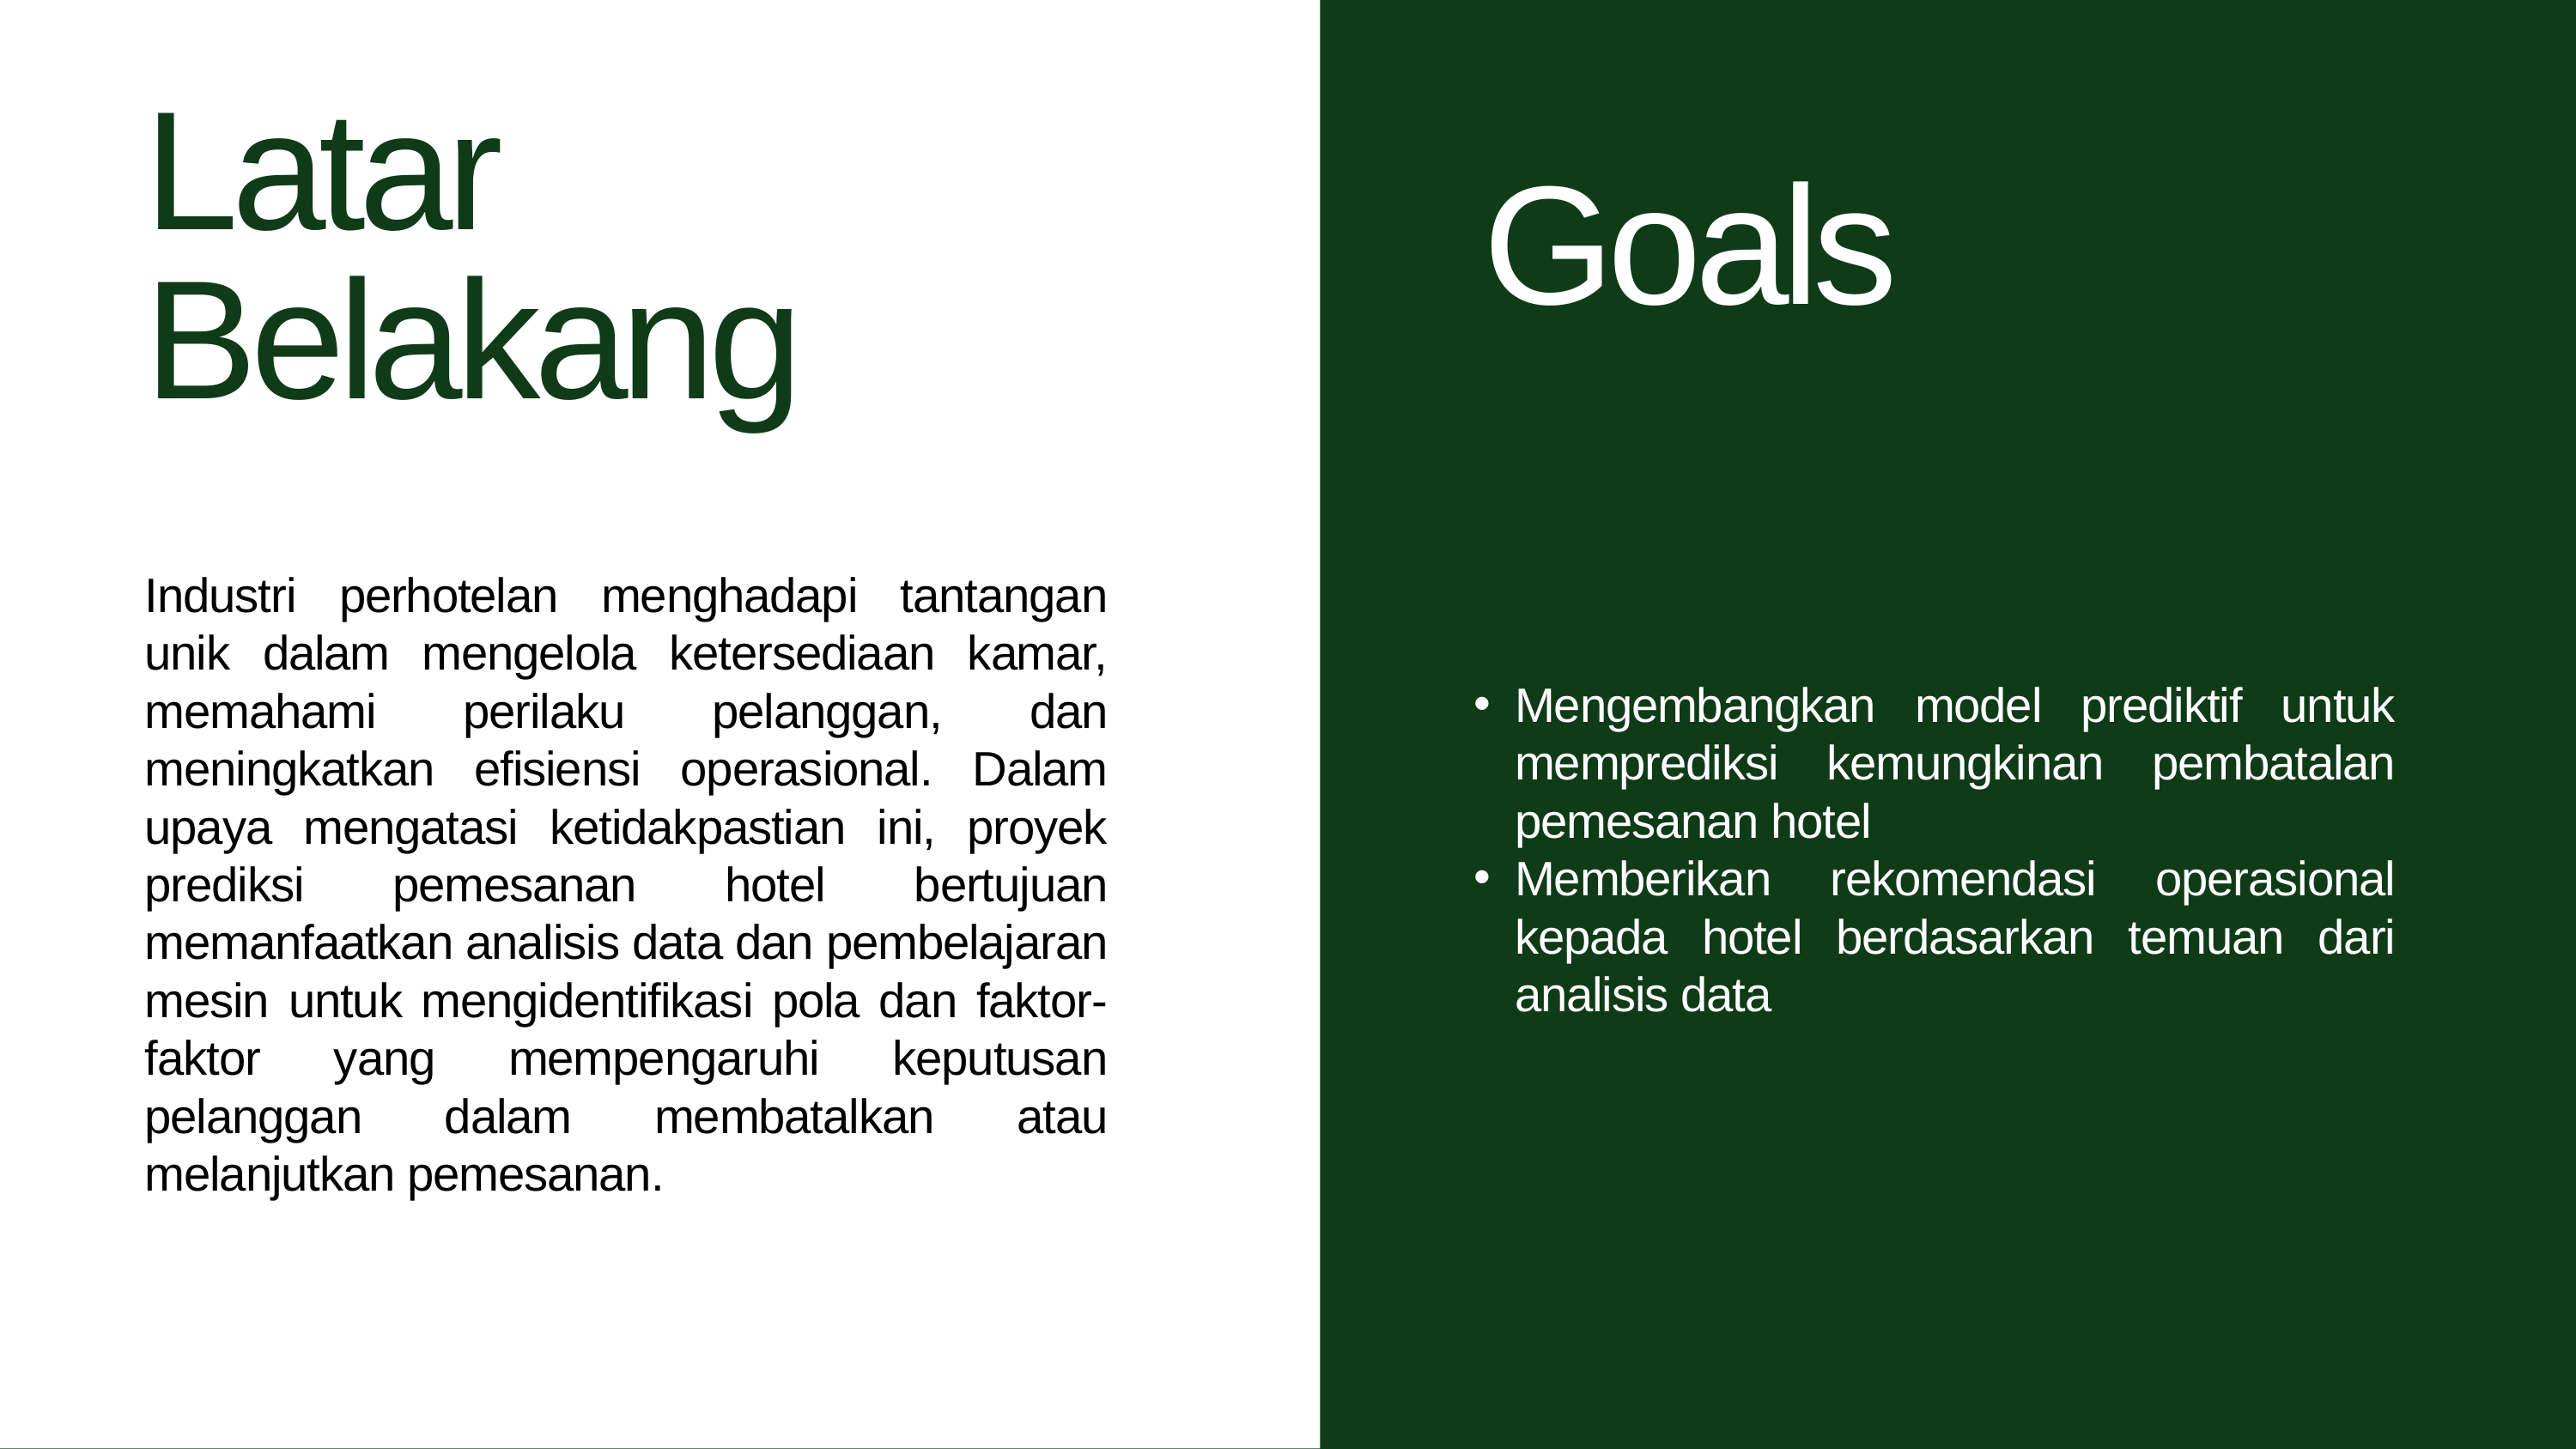

Latar Belakang
Goals
Industri perhotelan menghadapi tantangan unik dalam mengelola ketersediaan kamar, memahami perilaku pelanggan, dan meningkatkan efisiensi operasional. Dalam upaya mengatasi ketidakpastian ini, proyek prediksi pemesanan hotel bertujuan memanfaatkan analisis data dan pembelajaran mesin untuk mengidentifikasi pola dan faktor-faktor yang mempengaruhi keputusan pelanggan dalam membatalkan atau melanjutkan pemesanan.
Mengembangkan model prediktif untuk memprediksi kemungkinan pembatalan pemesanan hotel
Memberikan rekomendasi operasional kepada hotel berdasarkan temuan dari analisis data